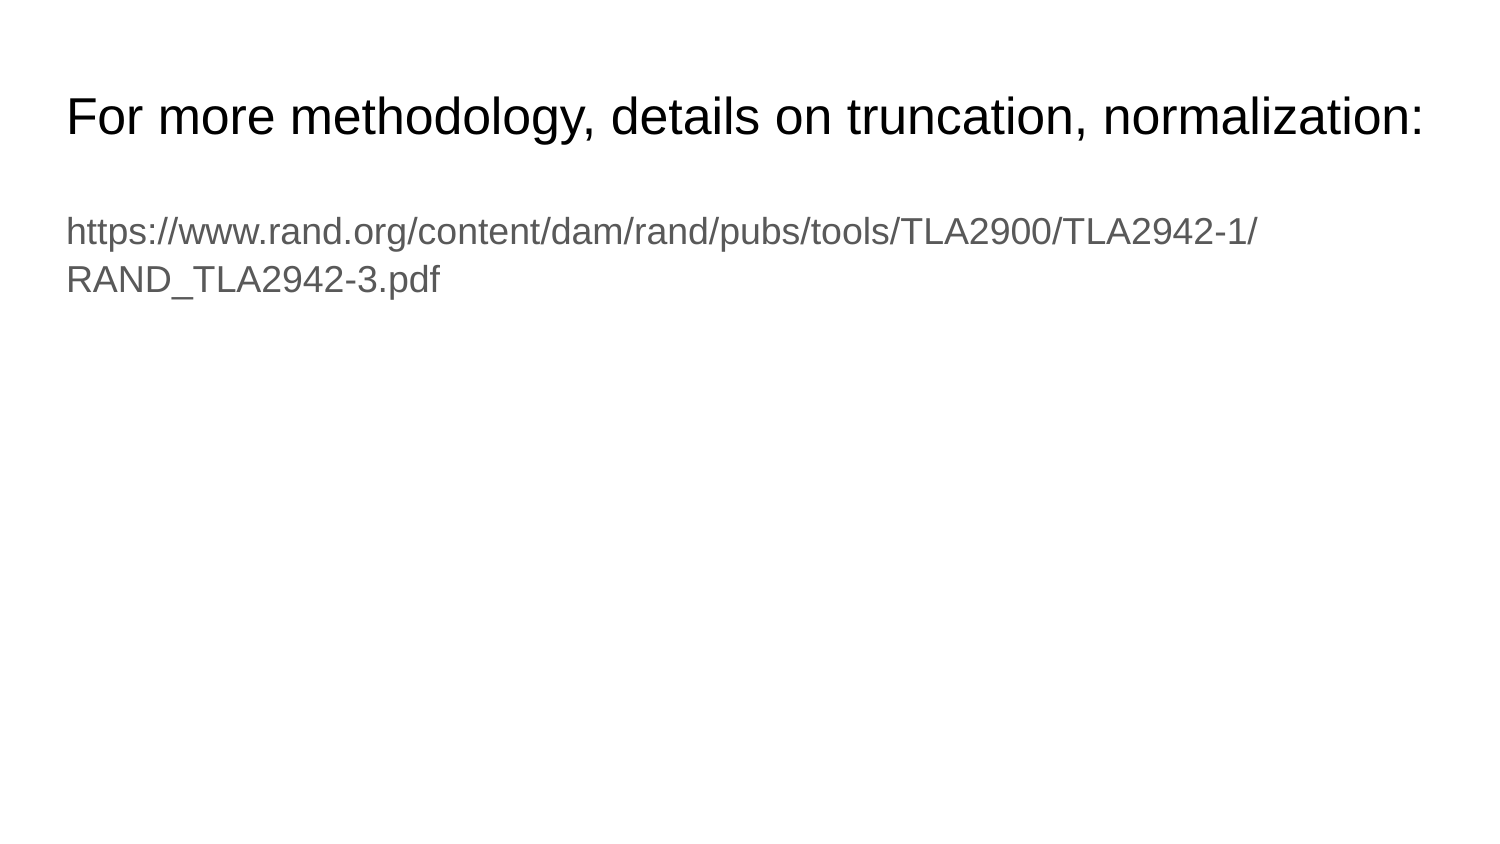

# For more methodology, details on truncation, normalization:
https://www.rand.org/content/dam/rand/pubs/tools/TLA2900/TLA2942-1/RAND_TLA2942-3.pdf